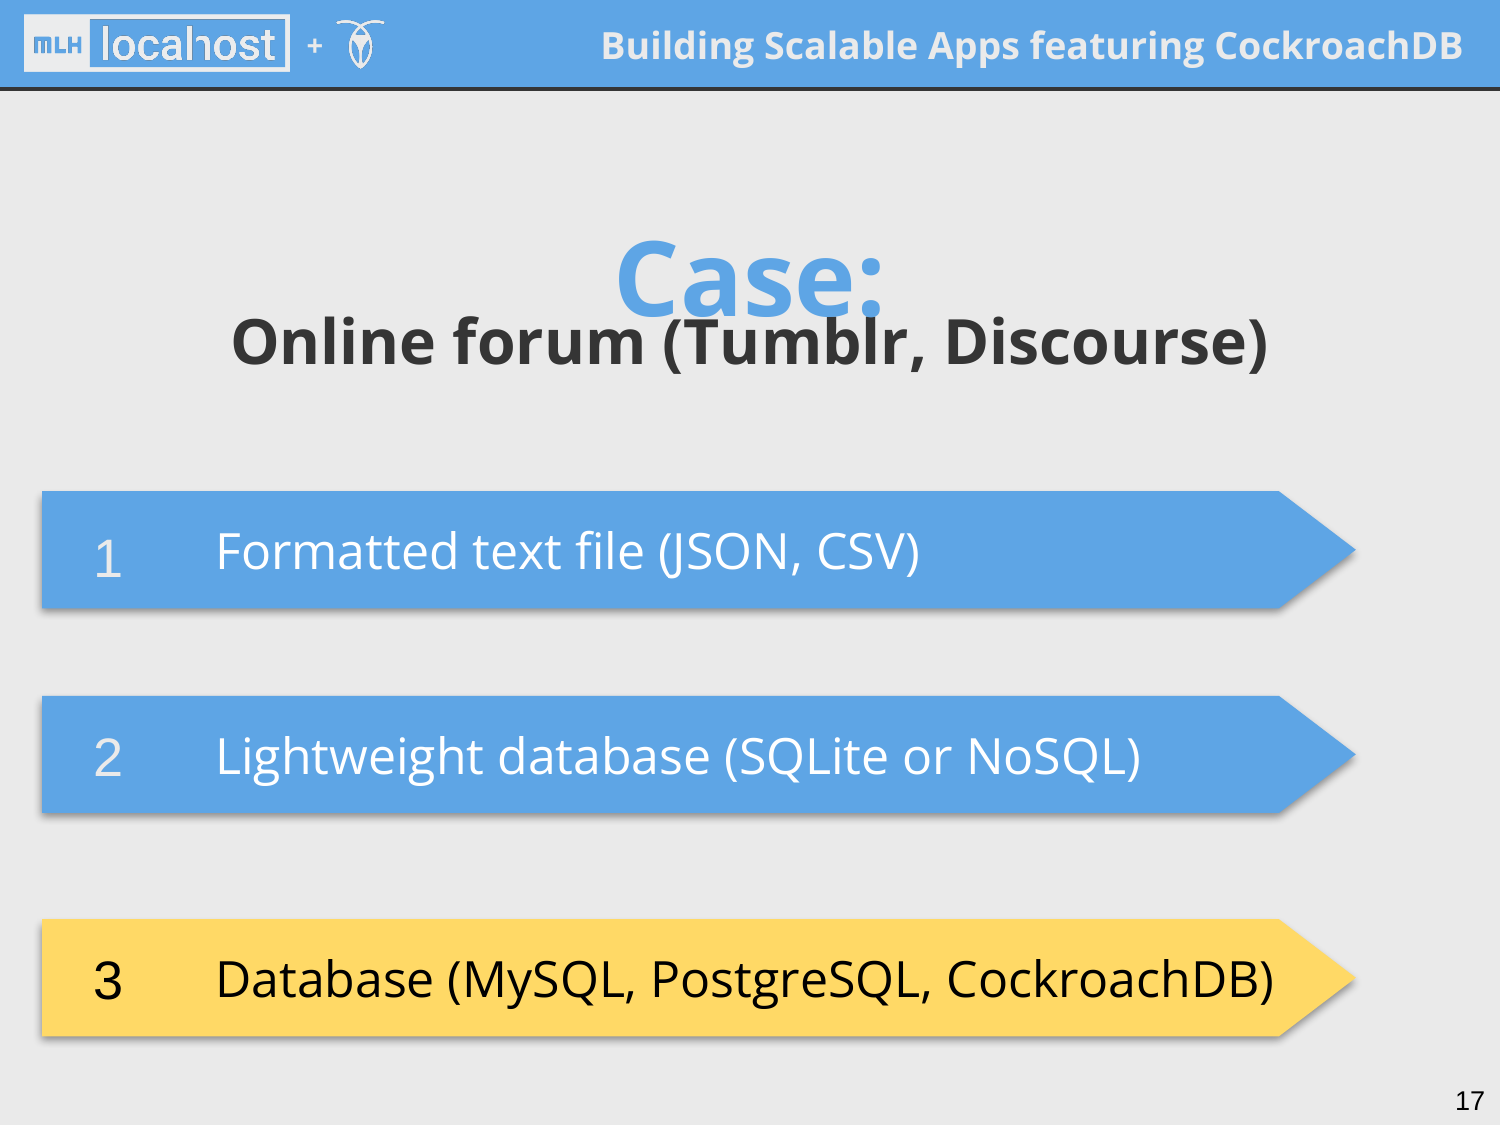

Case:
# Online forum (Tumblr, Discourse)
Formatted text file (JSON, CSV)
1

Lightweight database (SQLite or NoSQL)
2

Database (MySQL, PostgreSQL, CockroachDB)
3

17